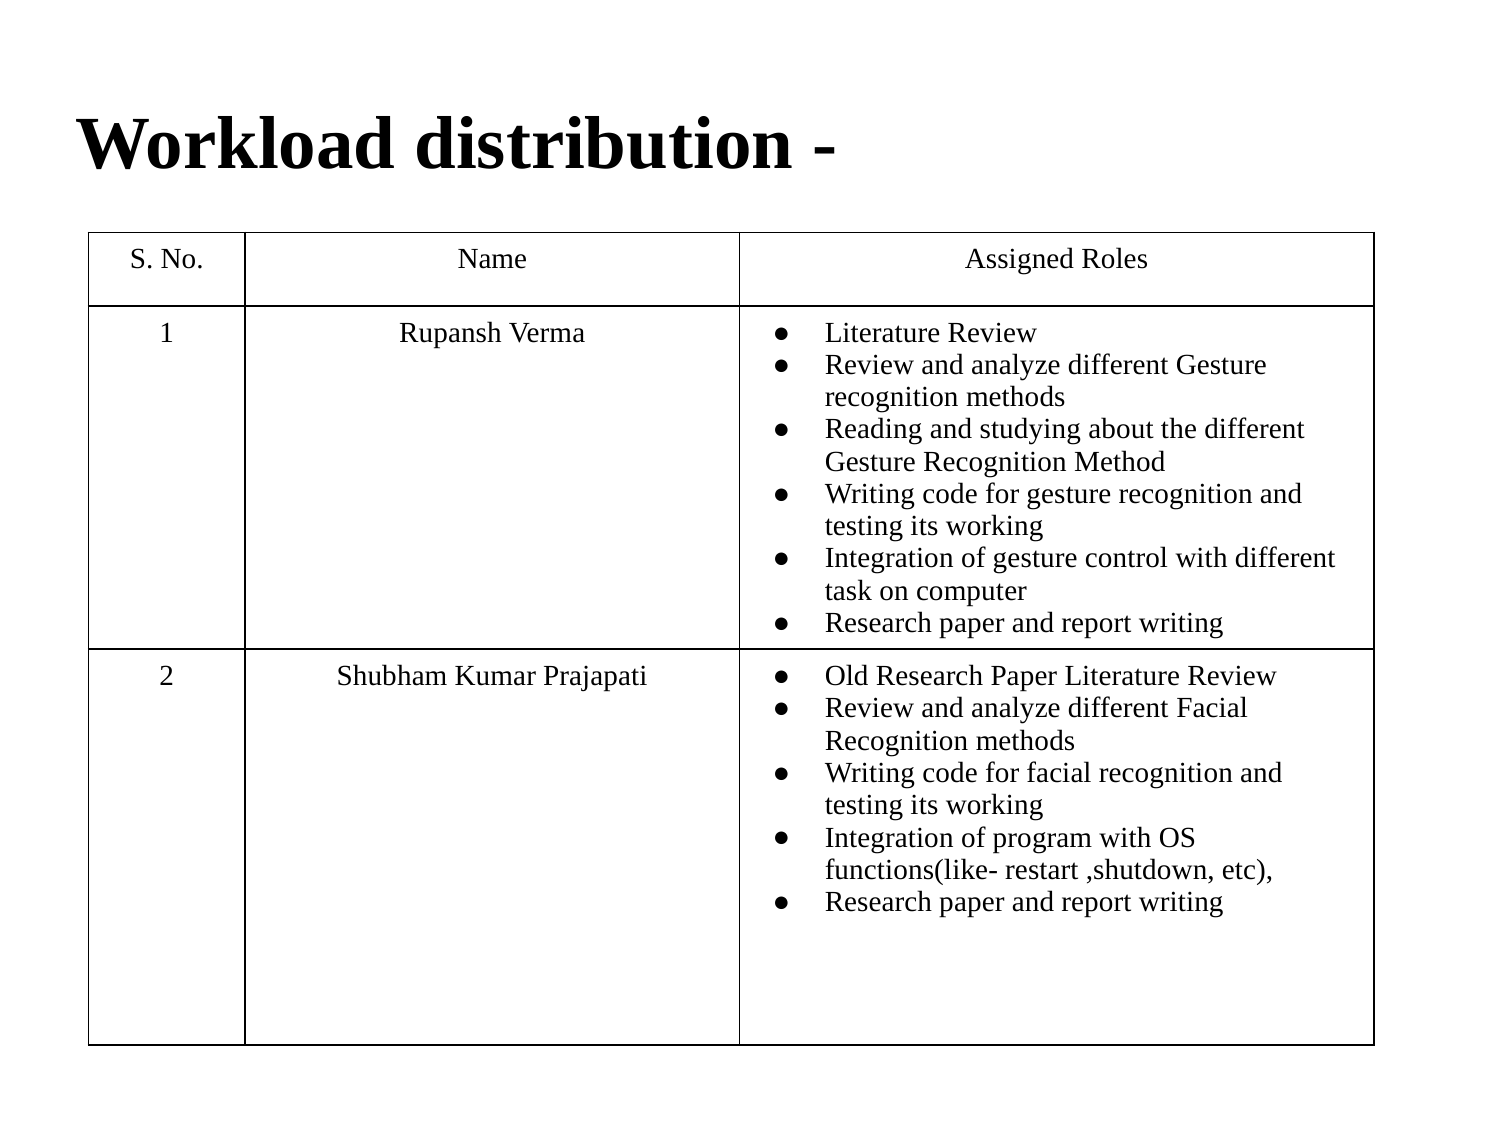

# Workload distribution -
| S. No. | Name | Assigned Roles |
| --- | --- | --- |
| 1 | Rupansh Verma | Literature Review Review and analyze different Gesture recognition methods Reading and studying about the different Gesture Recognition Method Writing code for gesture recognition and testing its working Integration of gesture control with different task on computer Research paper and report writing |
| 2 | Shubham Kumar Prajapati | Old Research Paper Literature Review Review and analyze different Facial Recognition methods Writing code for facial recognition and testing its working Integration of program with OS functions(like- restart ,shutdown, etc), Research paper and report writing |